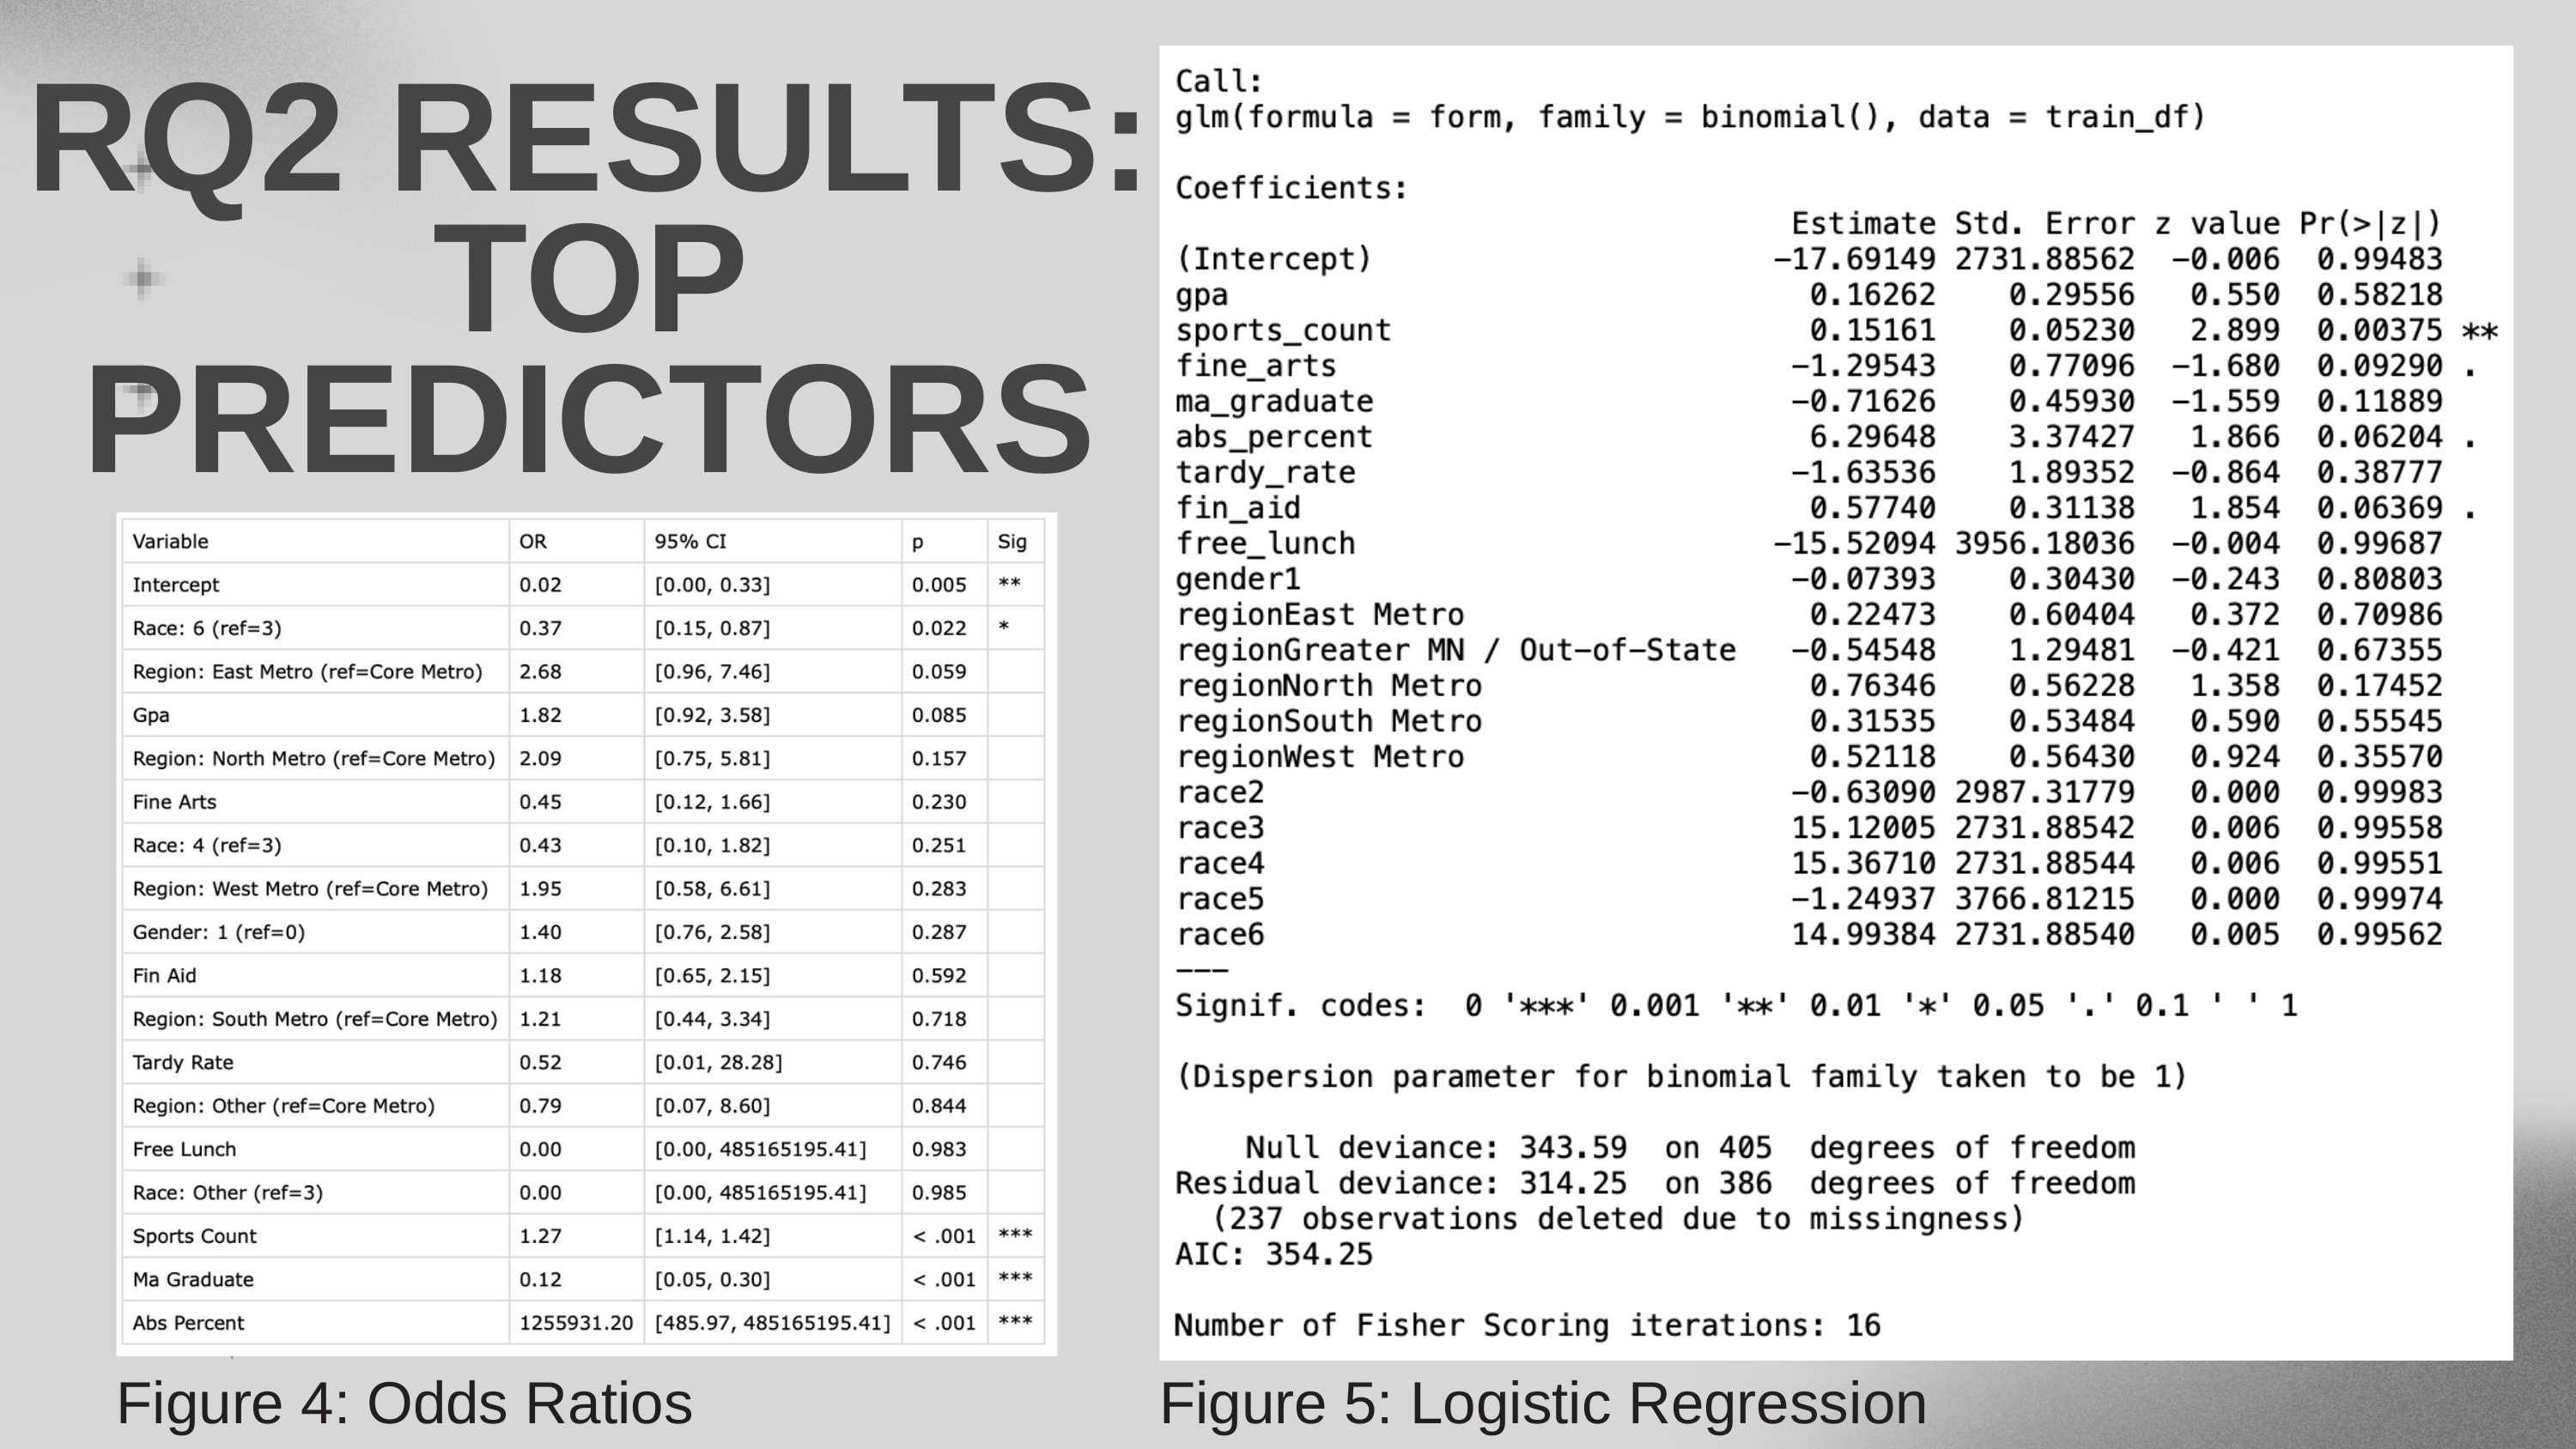

RQ2 RESULTS:
TOP PREDICTORS

Figure 4: Odds Ratios
Figure 5: Logistic Regression Summary